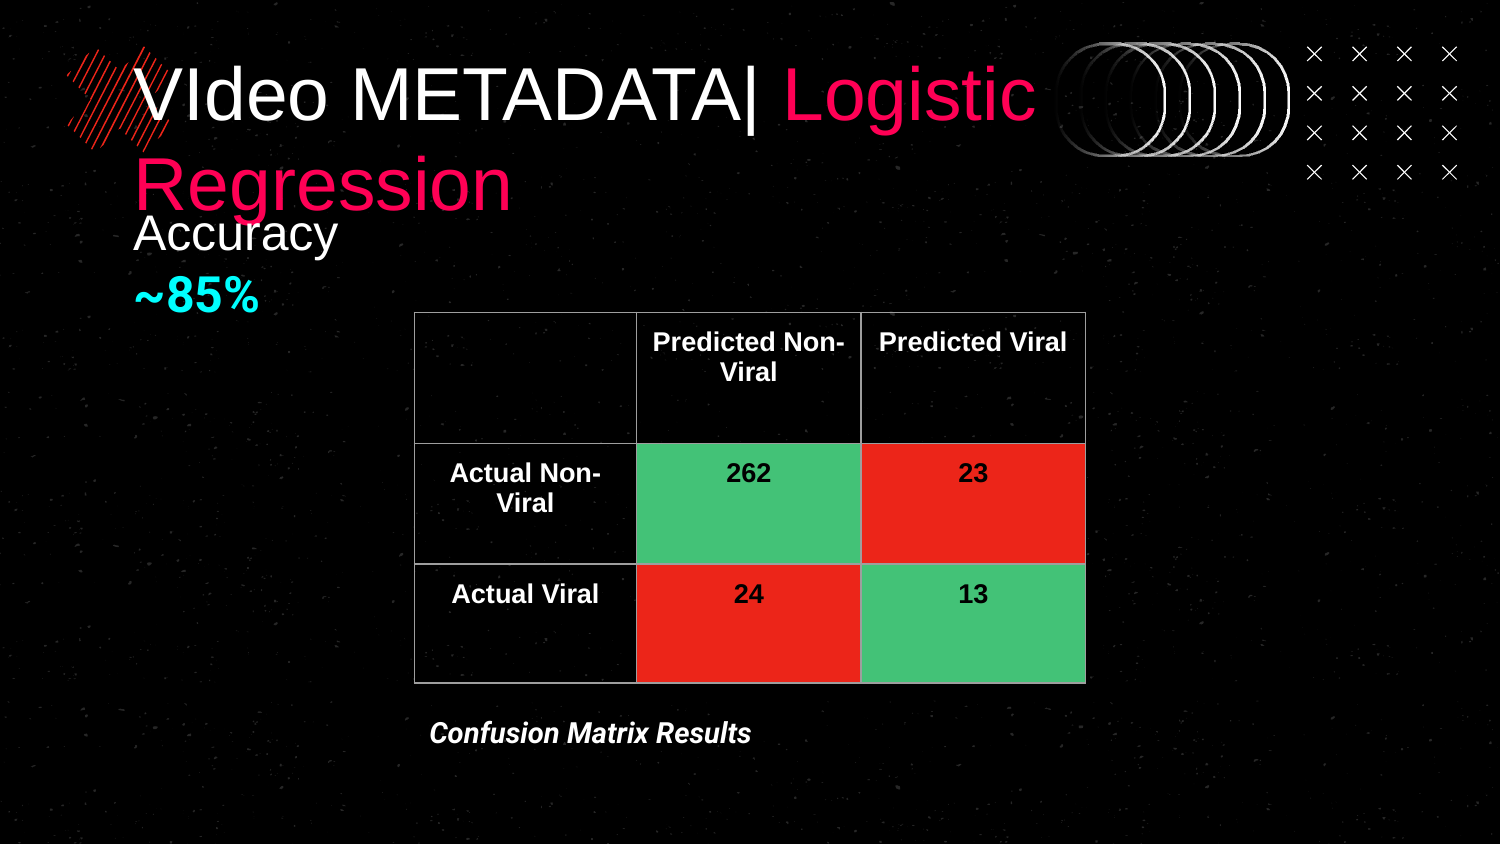

# VIdeo METADATA| Logistic Regression
Accuracy
~85%
|  | Predicted Non-Viral | Predicted Viral |
| --- | --- | --- |
| Actual Non-Viral | 262 | 23 |
| Actual Viral | 24 | 13 |
Confusion Matrix Results